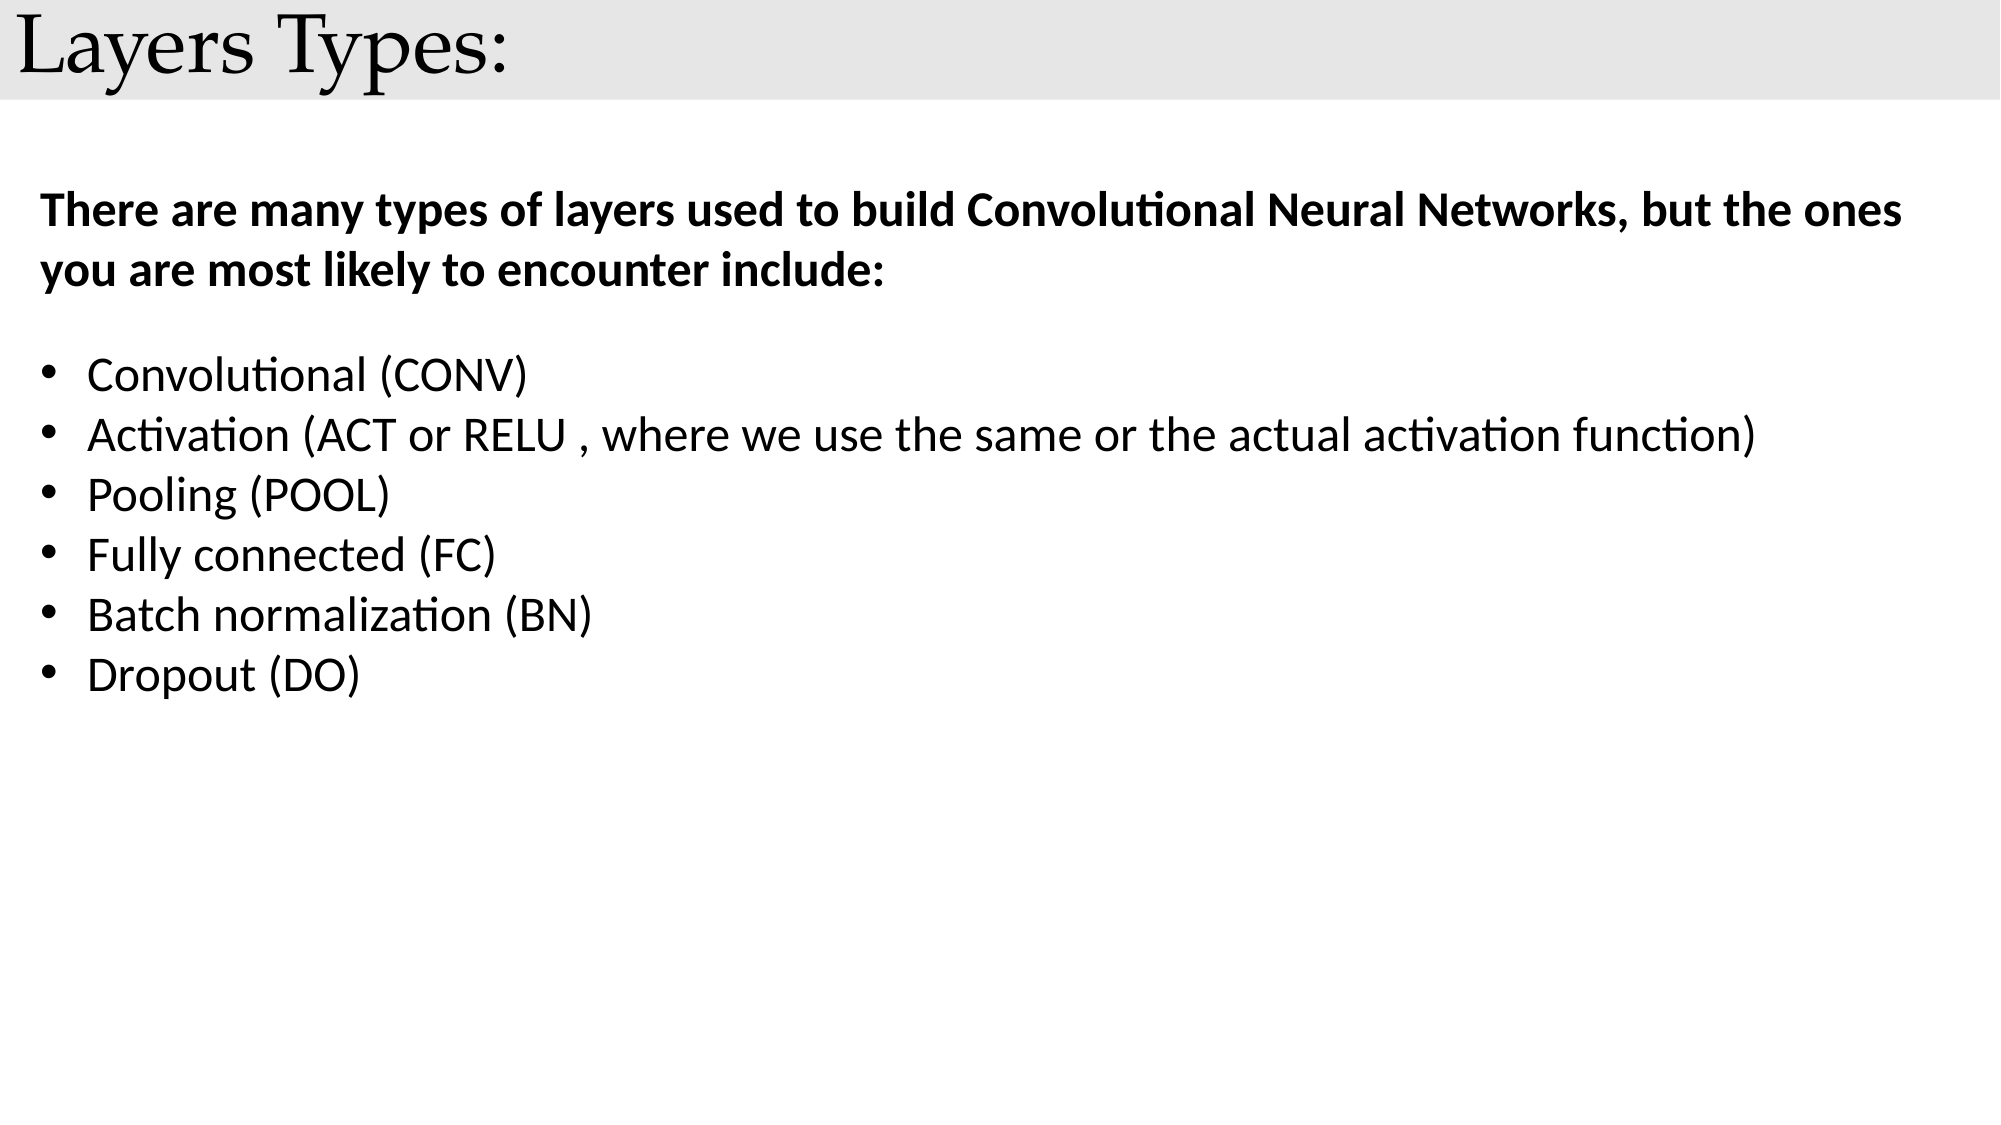

# Layers Types:

There are many types of layers used to build Convolutional Neural Networks, but the ones you are most likely to encounter include:

Convolutional (CONV)
Activation (ACT or RELU , where we use the same or the actual activation function)
Pooling (POOL)
Fully connected (FC)
Batch normalization (BN)
Dropout (DO)